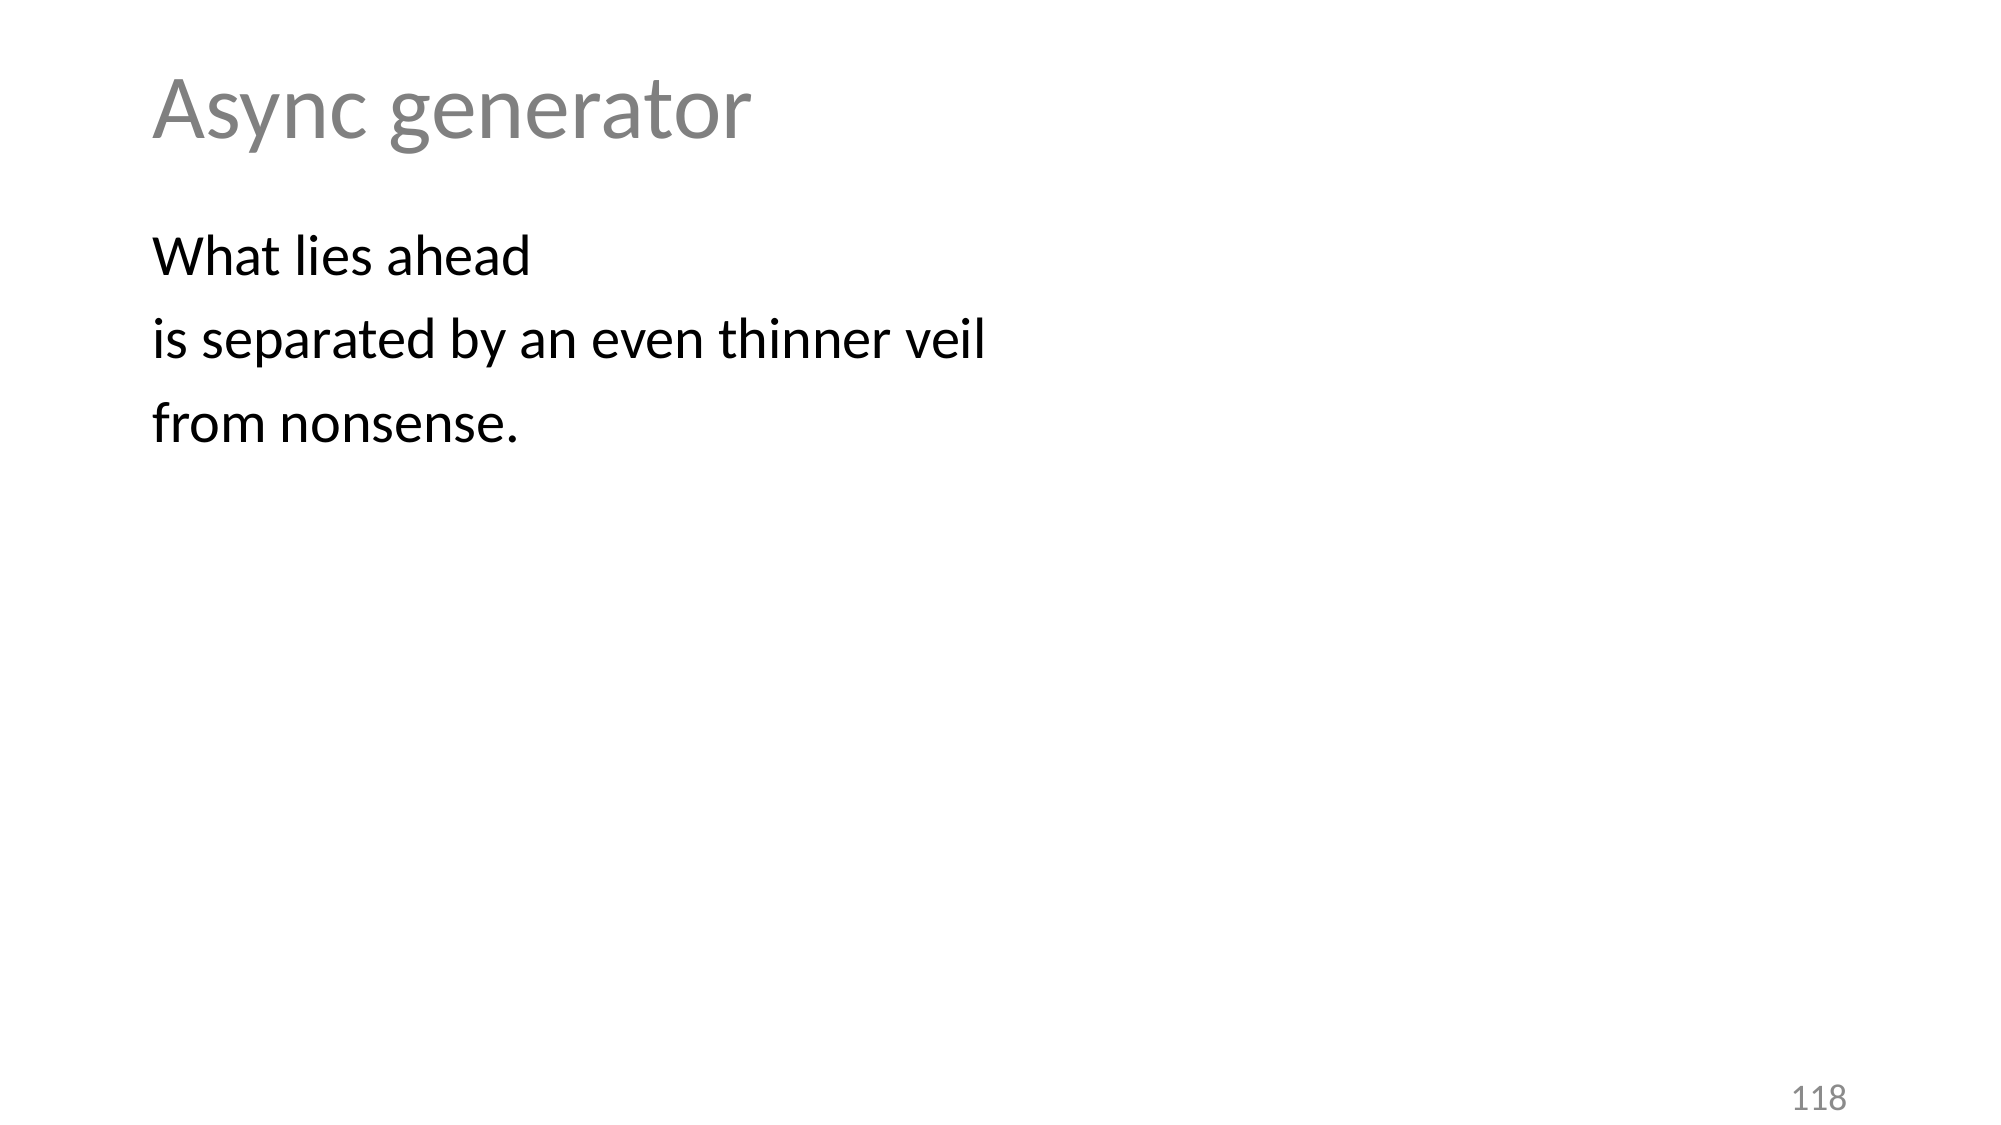

# Async generator
What lies ahead
is separated by an even thinner veil
from nonsense.
118